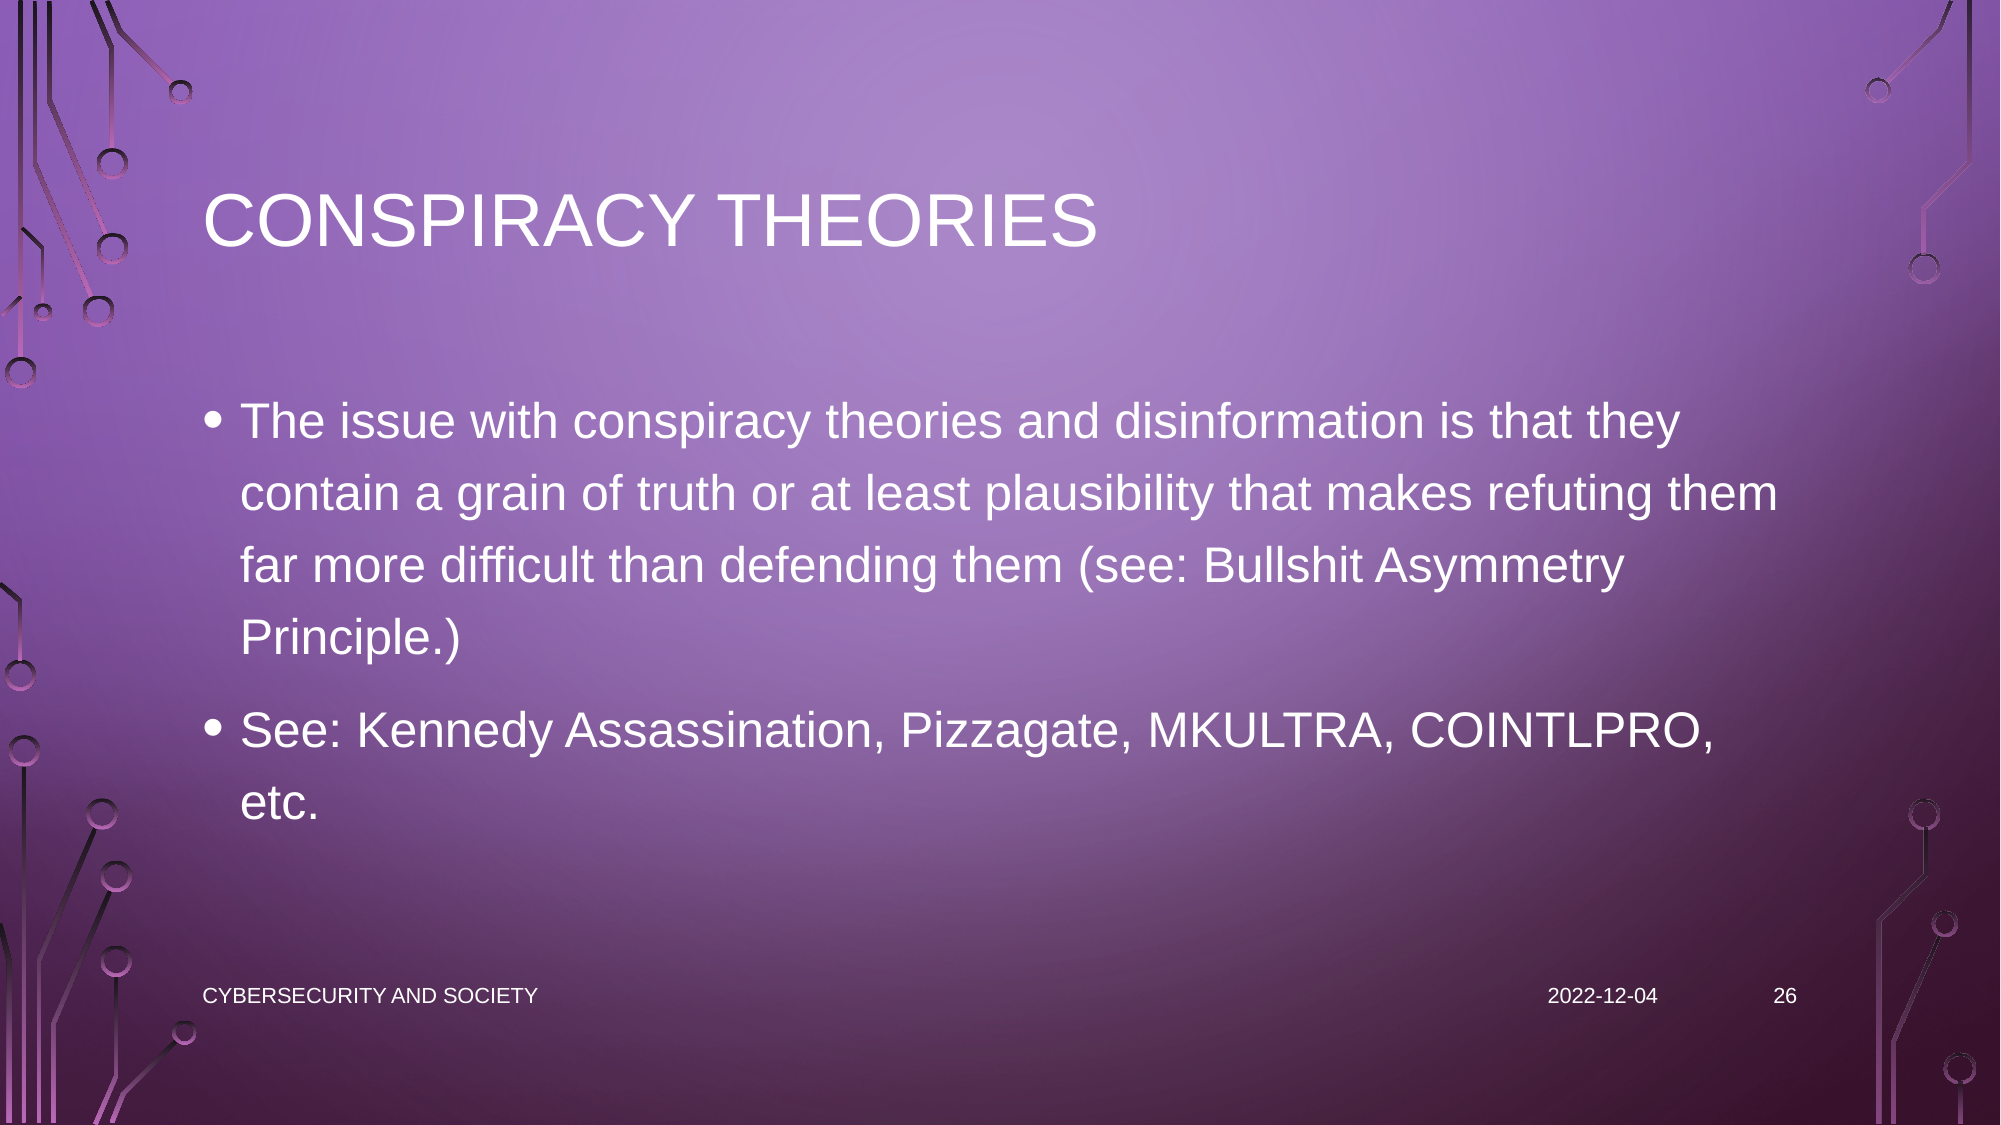

# Conspiracy Theories
The issue with conspiracy theories and disinformation is that they contain a grain of truth or at least plausibility that makes refuting them far more difficult than defending them (see: Bullshit Asymmetry Principle.)
See: Kennedy Assassination, Pizzagate, MKULTRA, COINTLPRO, etc.

26
Cybersecurity and Society
2022-12-04